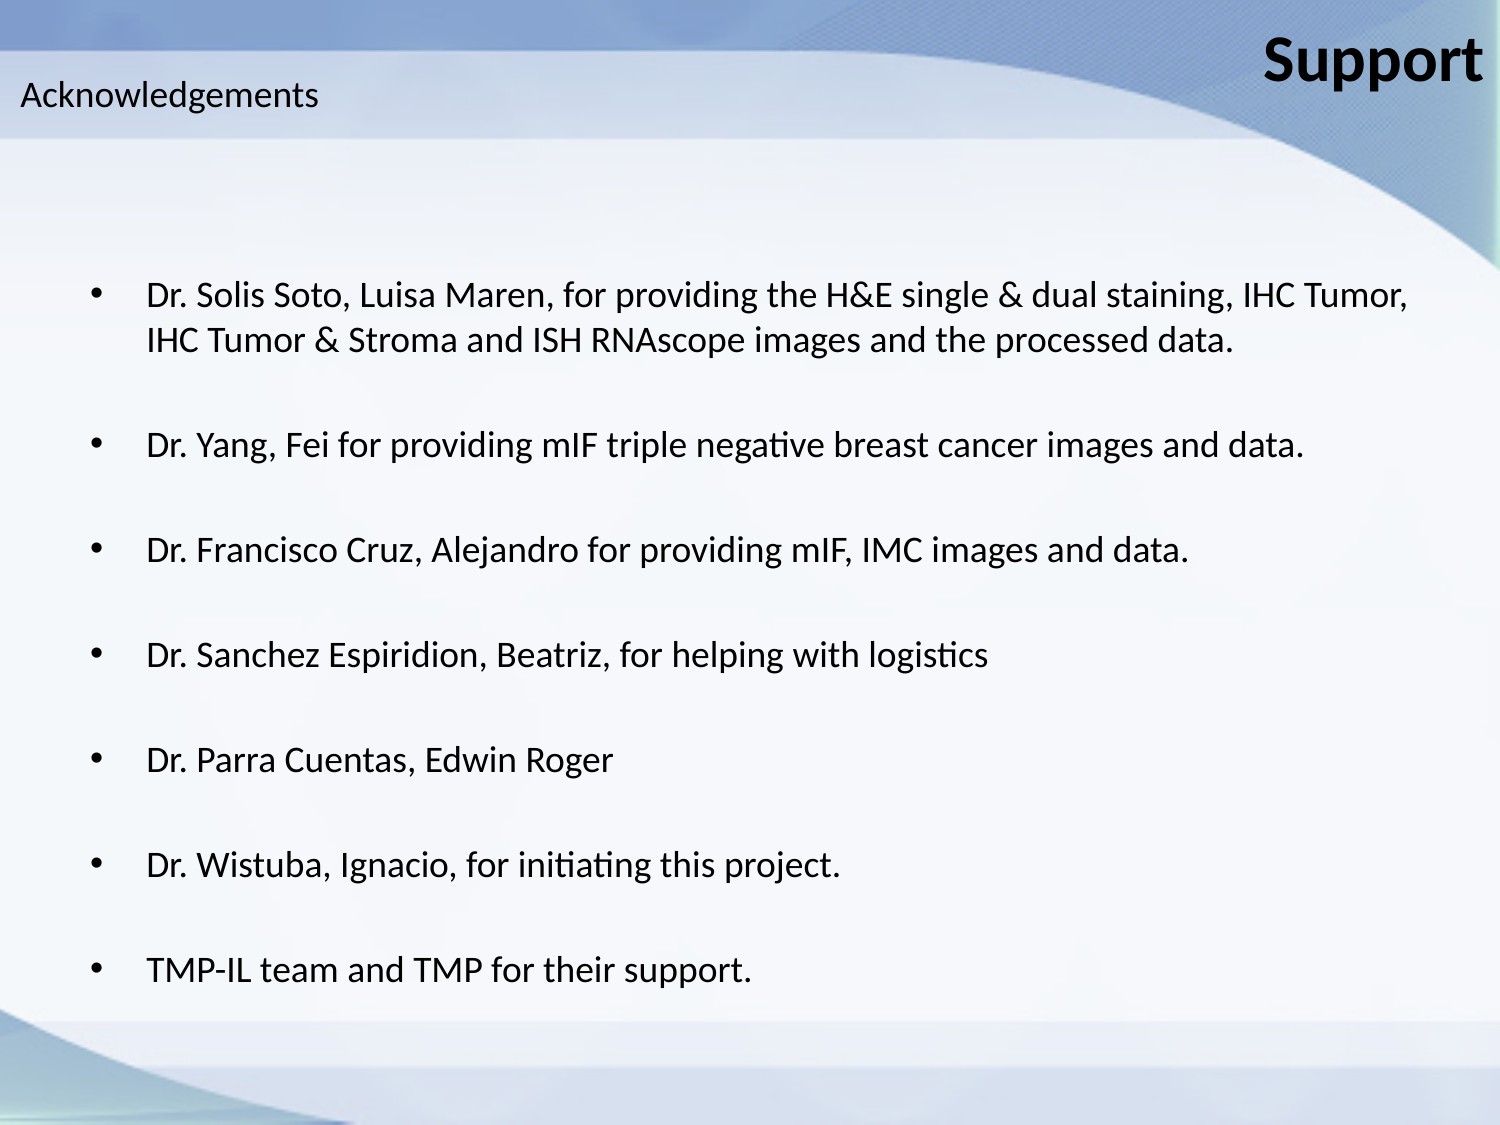

Support
Acknowledgements
Dr. Solis Soto, Luisa Maren, for providing the H&E single & dual staining, IHC Tumor, IHC Tumor & Stroma and ISH RNAscope images and the processed data.

Dr. Yang, Fei for providing mIF triple negative breast cancer images and data.

Dr. Francisco Cruz, Alejandro for providing mIF, IMC images and data.

Dr. Sanchez Espiridion, Beatriz, for helping with logistics

Dr. Parra Cuentas, Edwin Roger

Dr. Wistuba, Ignacio, for initiating this project.

TMP-IL team and TMP for their support.